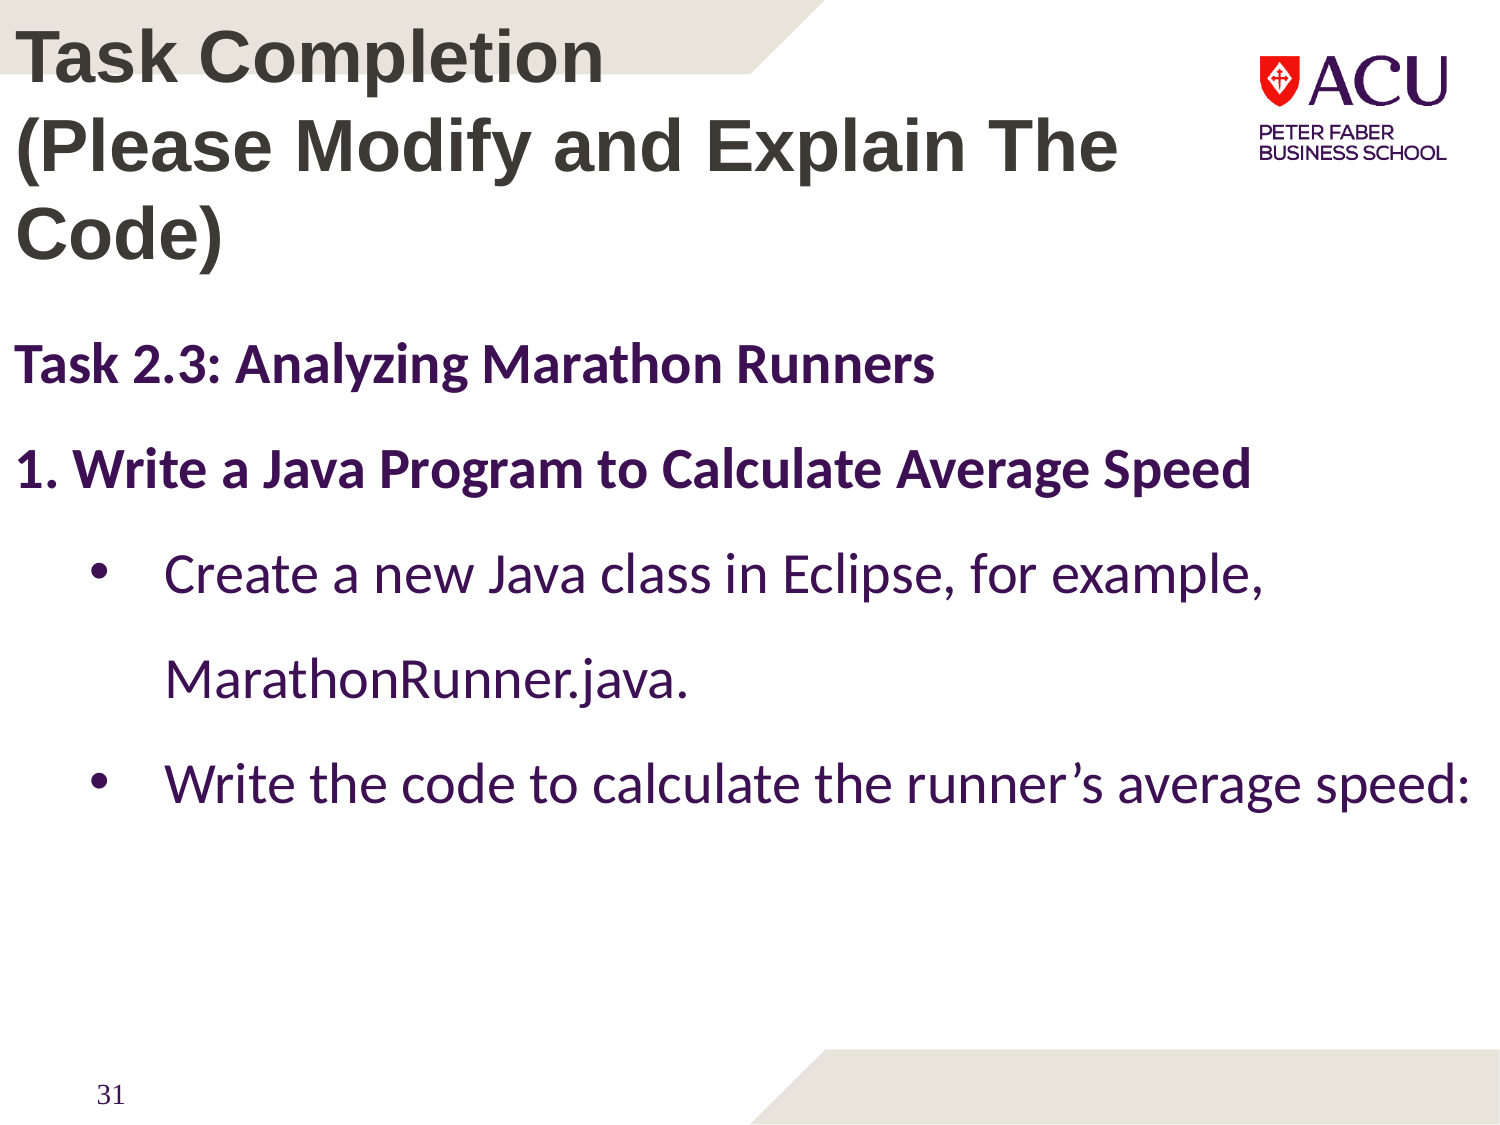

# Task Completion (Please Modify and Explain The Code)
Task 2.3: Analyzing Marathon Runners
 Write a Java Program to Calculate Average Speed
Create a new Java class in Eclipse, for example, MarathonRunner.java.
Write the code to calculate the runner’s average speed:
31